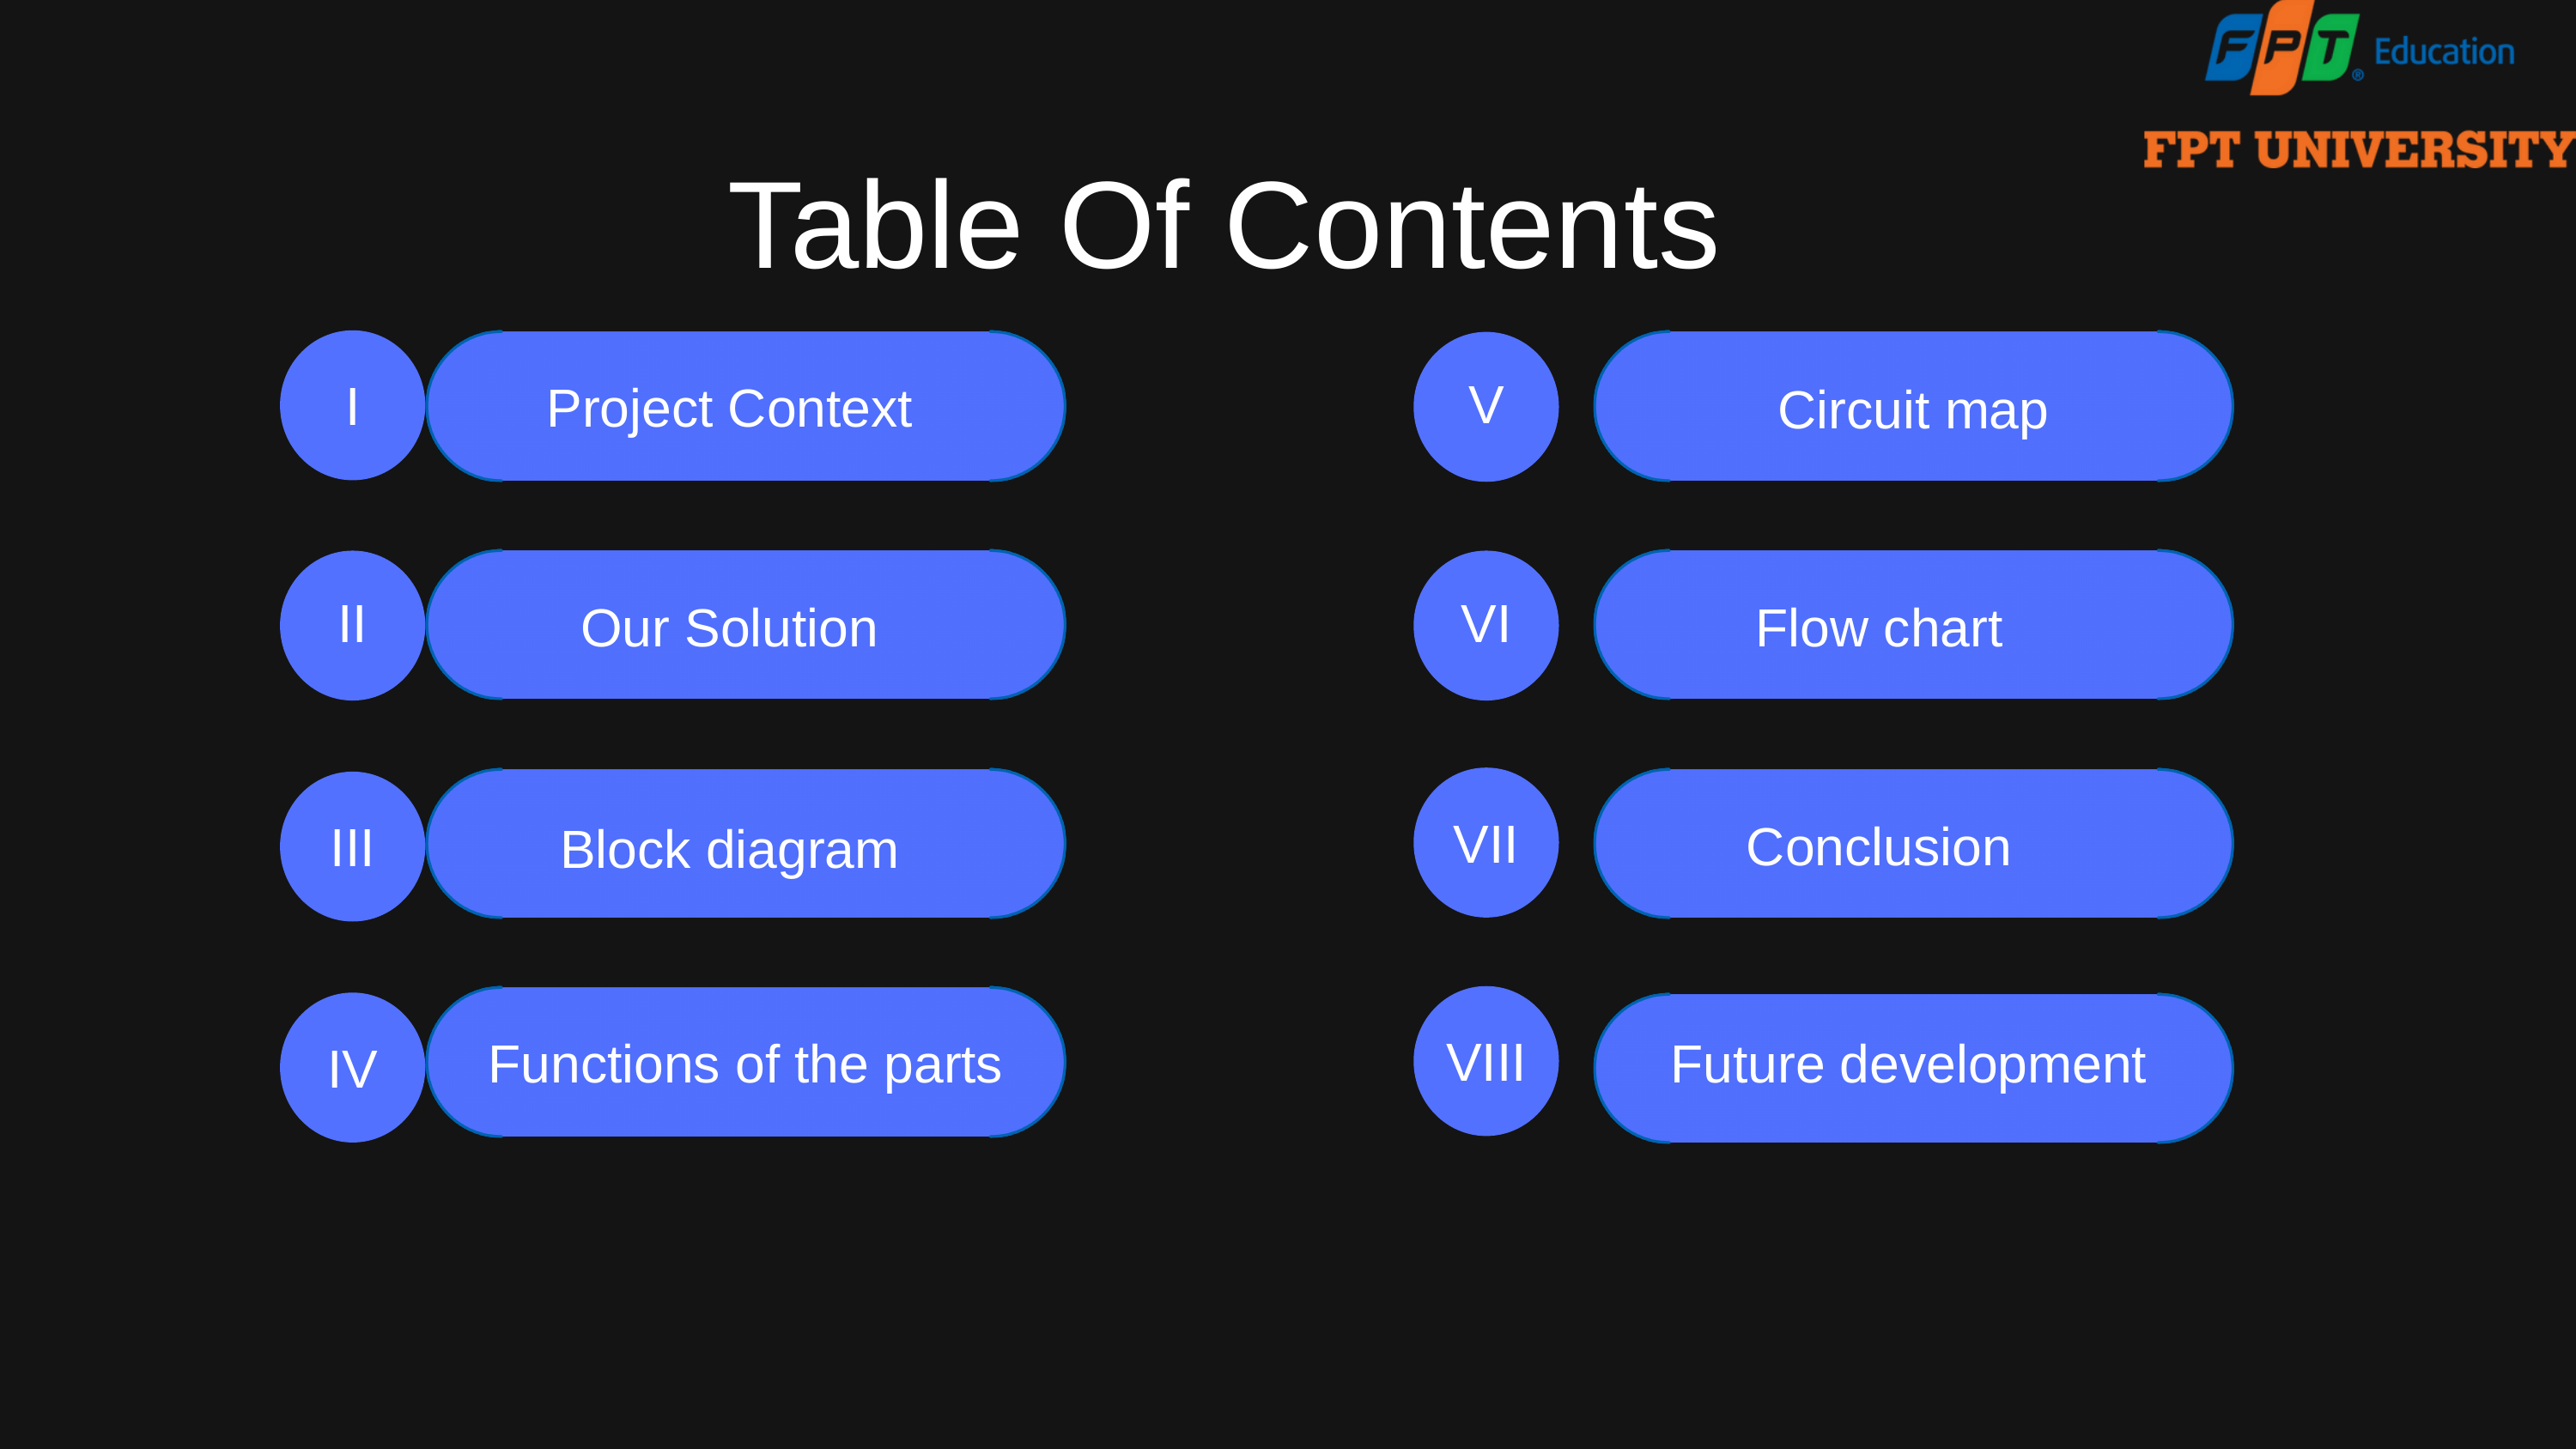

Table Of Contents

I

V
Project Context
Circuit map

II

VI
Our Solution
Flow chart

VII

III
Conclusion
Block diagram

VIII

IV

Functions of the parts
Future development